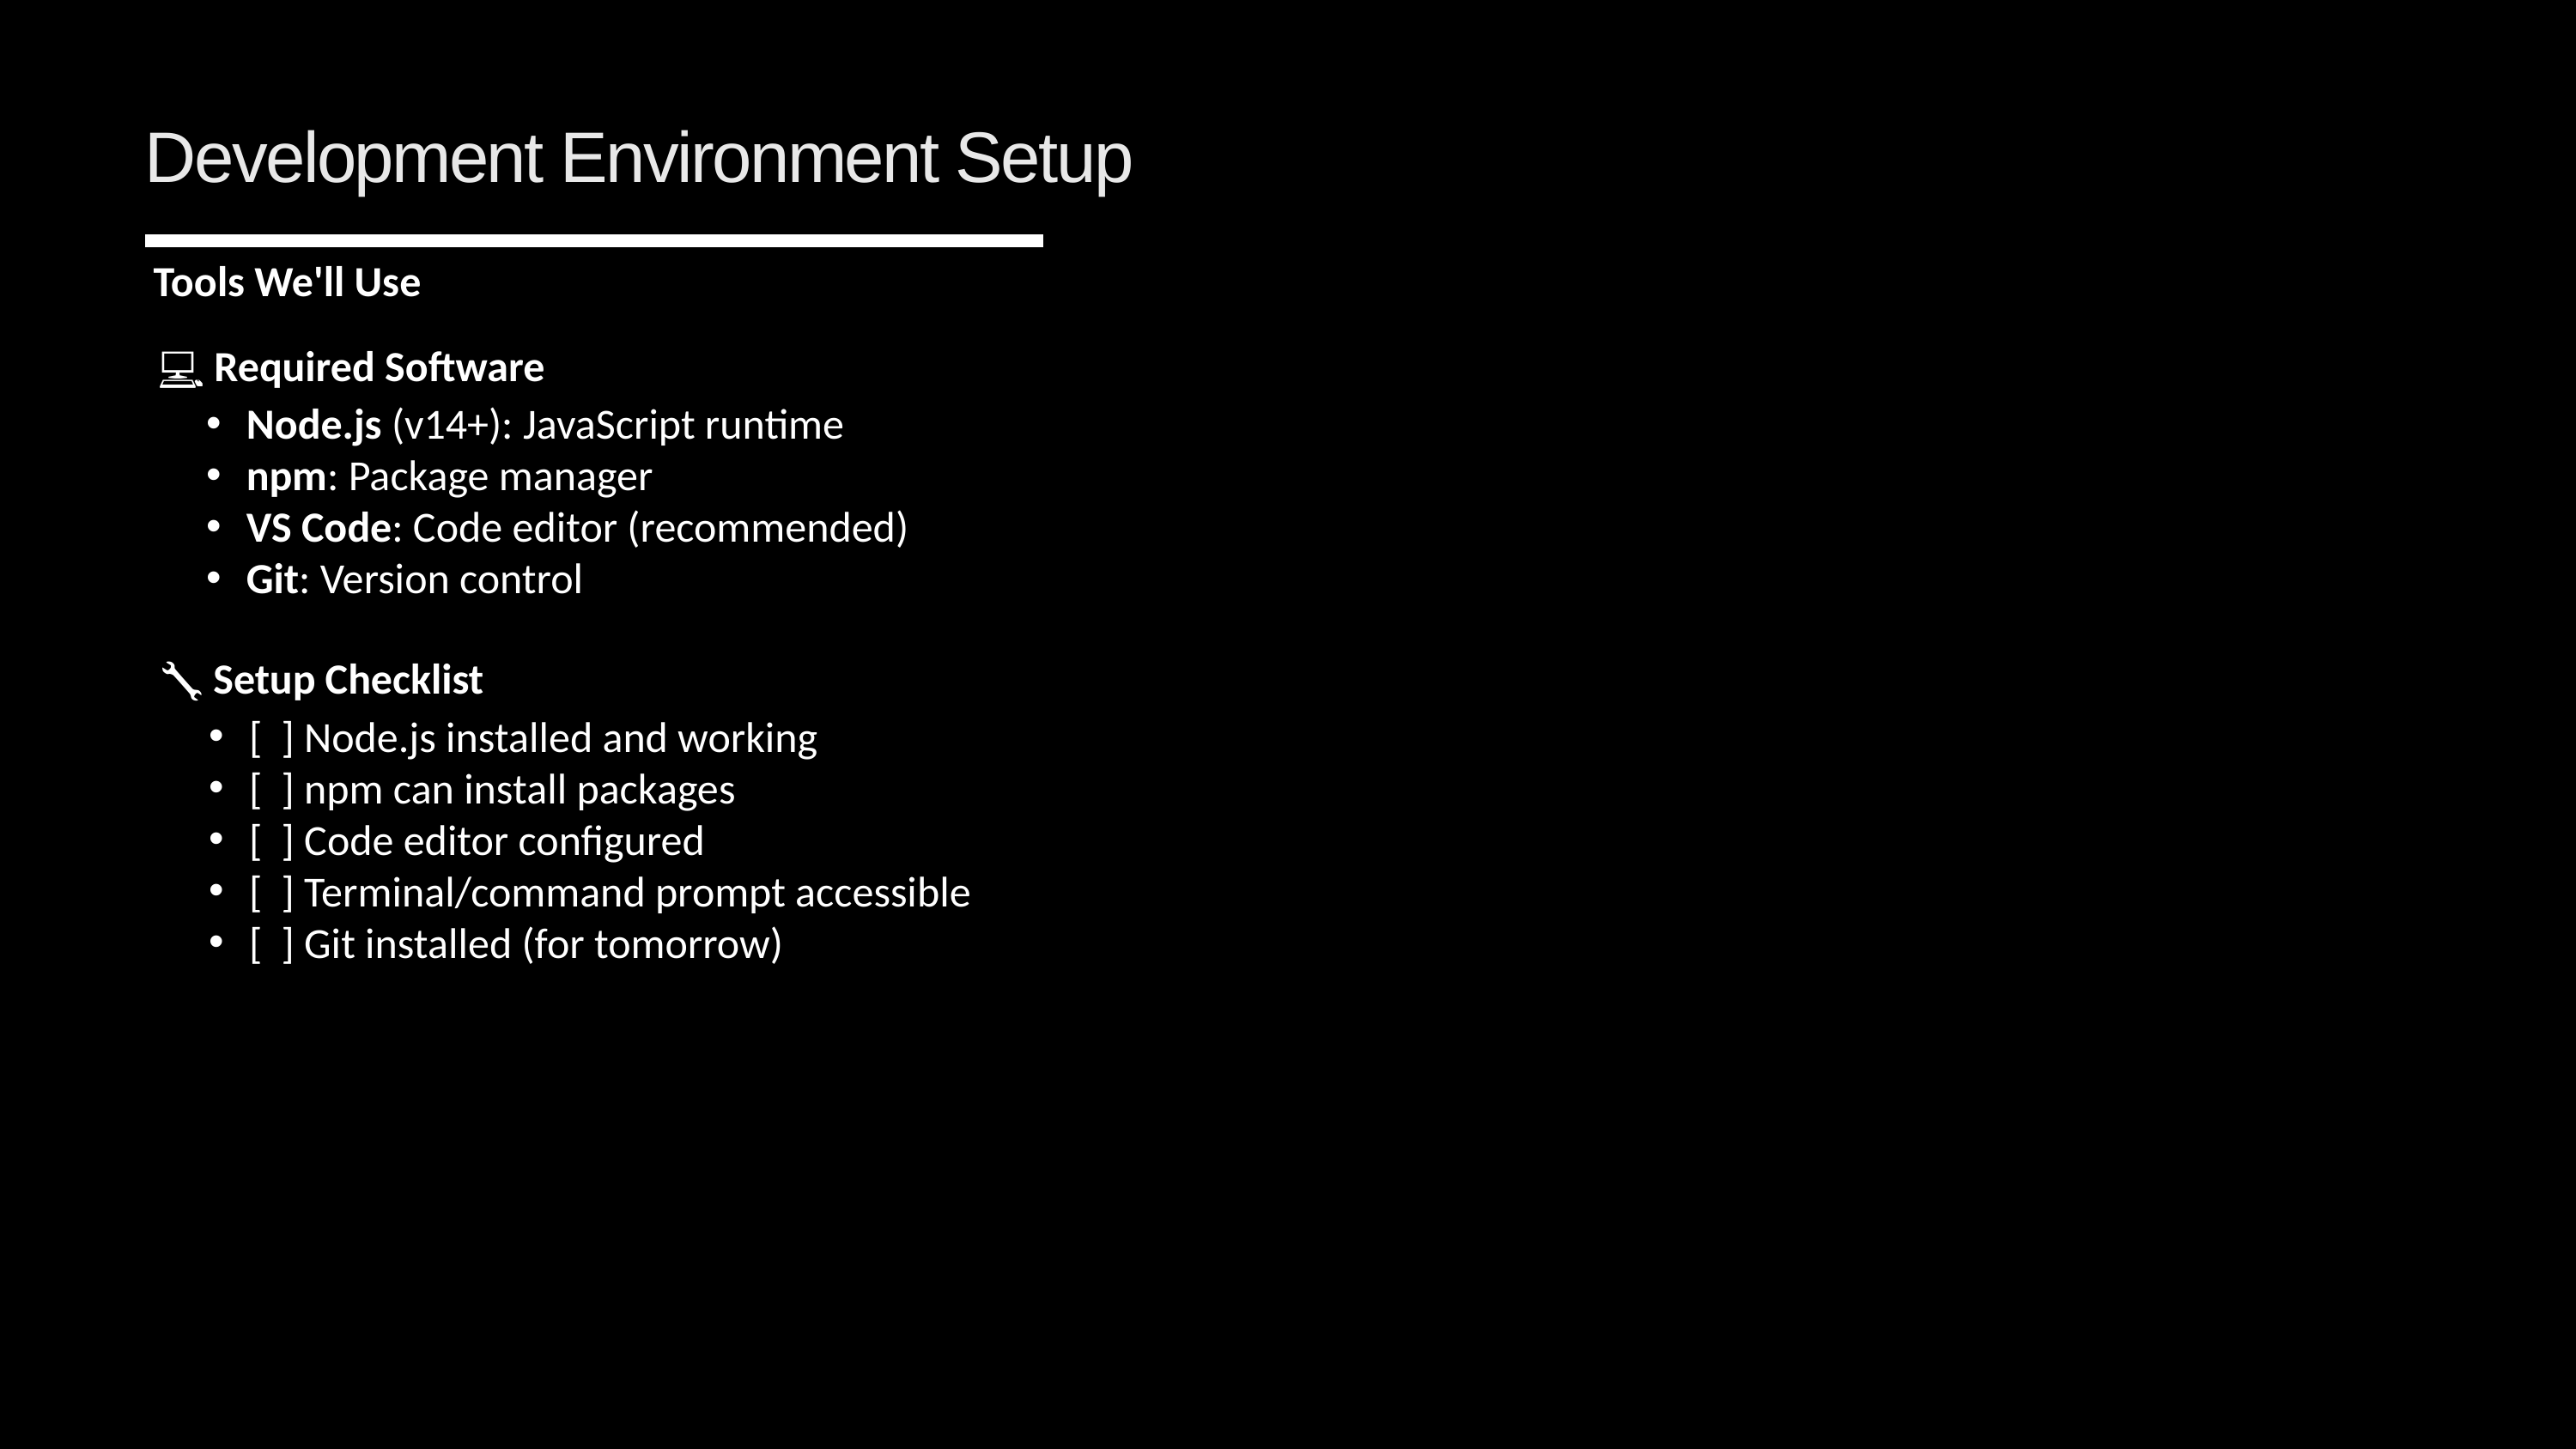

Development Environment Setup

Tools We'll Use

💻 Required Software
Node.js (v14+): JavaScript runtime
npm: Package manager
VS Code: Code editor (recommended)
Git: Version control
🔧 Setup Checklist
[  ] Node.js installed and working
[  ] npm can install packages
[  ] Code editor configured
[  ] Terminal/command prompt accessible
[  ] Git installed (for tomorrow)